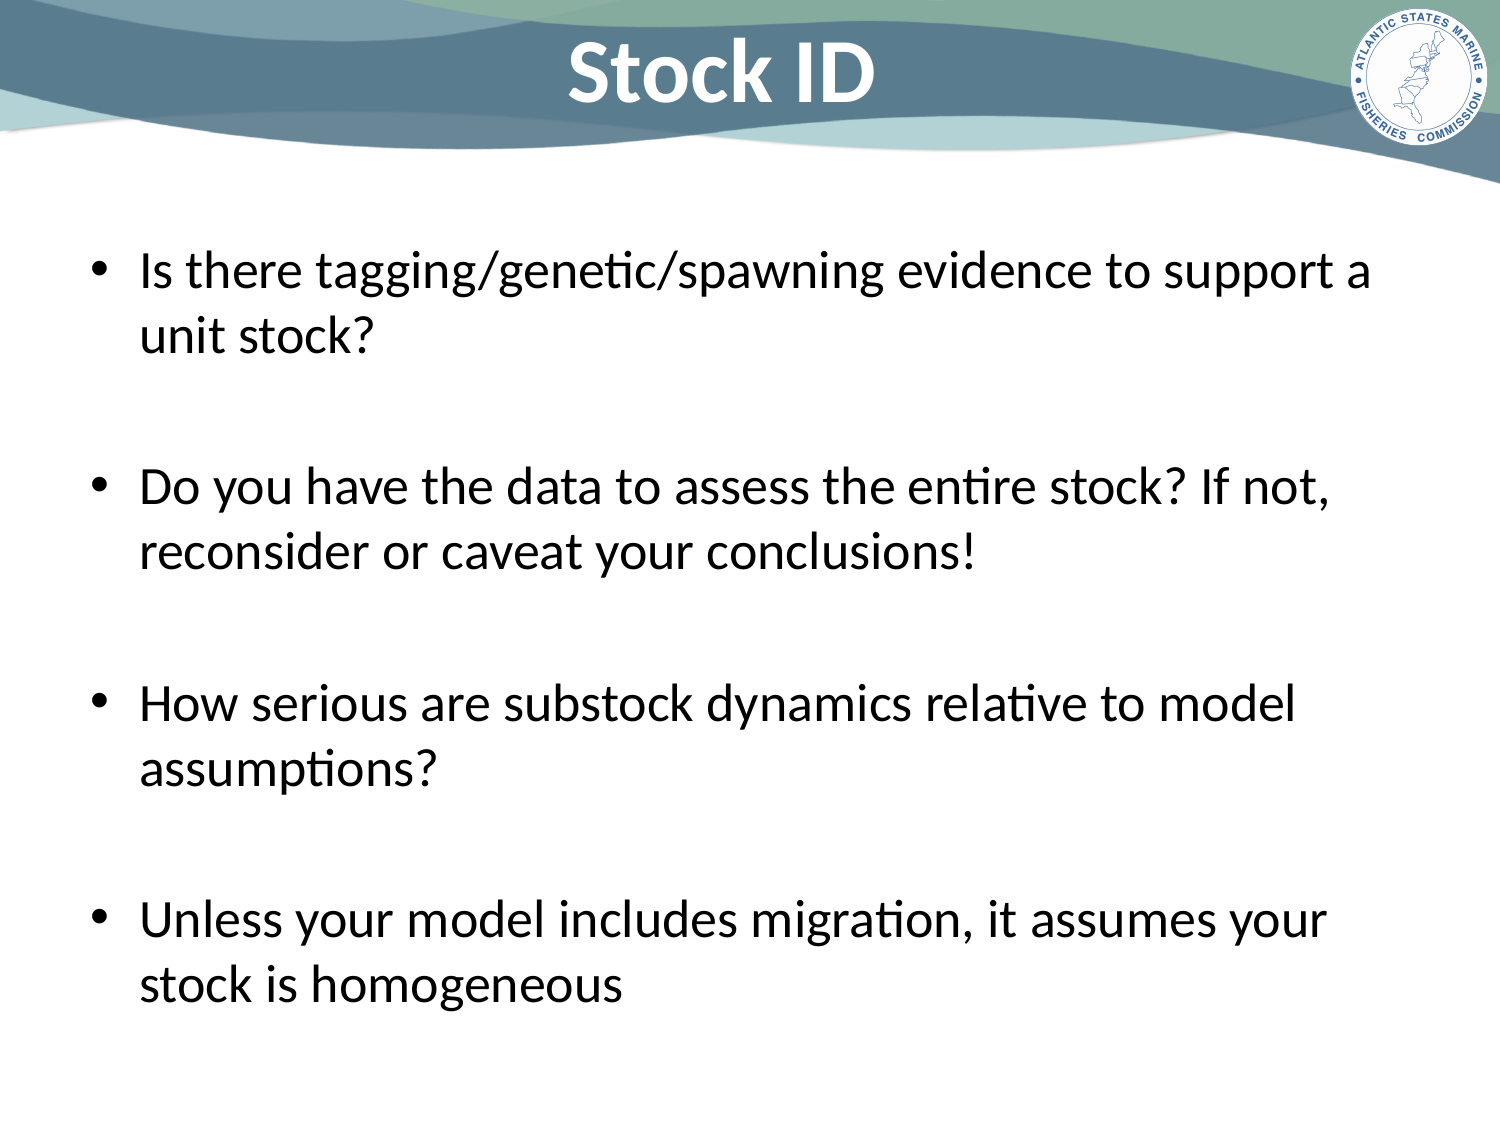

# Stock ID
Is there tagging/genetic/spawning evidence to support a unit stock?

Do you have the data to assess the entire stock? If not, reconsider or caveat your conclusions!

How serious are substock dynamics relative to model assumptions?

Unless your model includes migration, it assumes your stock is homogeneous